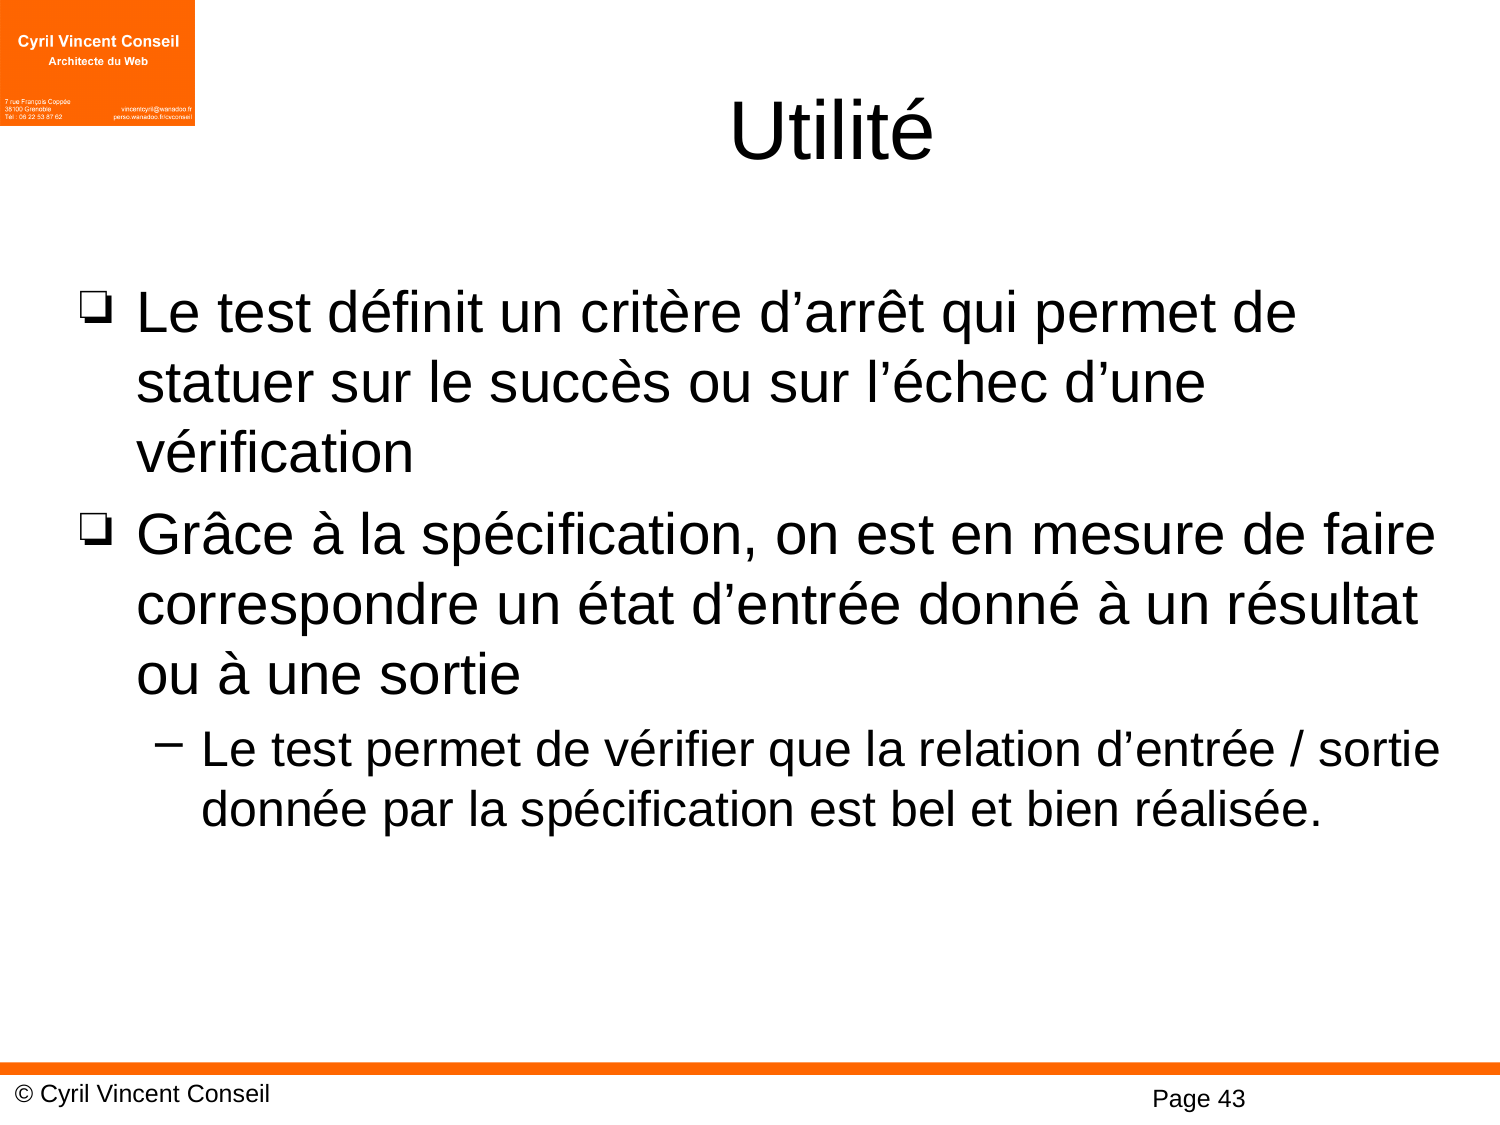

# Utilité
Le test définit un critère d’arrêt qui permet de statuer sur le succès ou sur l’échec d’une vérification
Grâce à la spécification, on est en mesure de faire correspondre un état d’entrée donné à un résultat ou à une sortie
Le test permet de vérifier que la relation d’entrée / sortie donnée par la spécification est bel et bien réalisée.